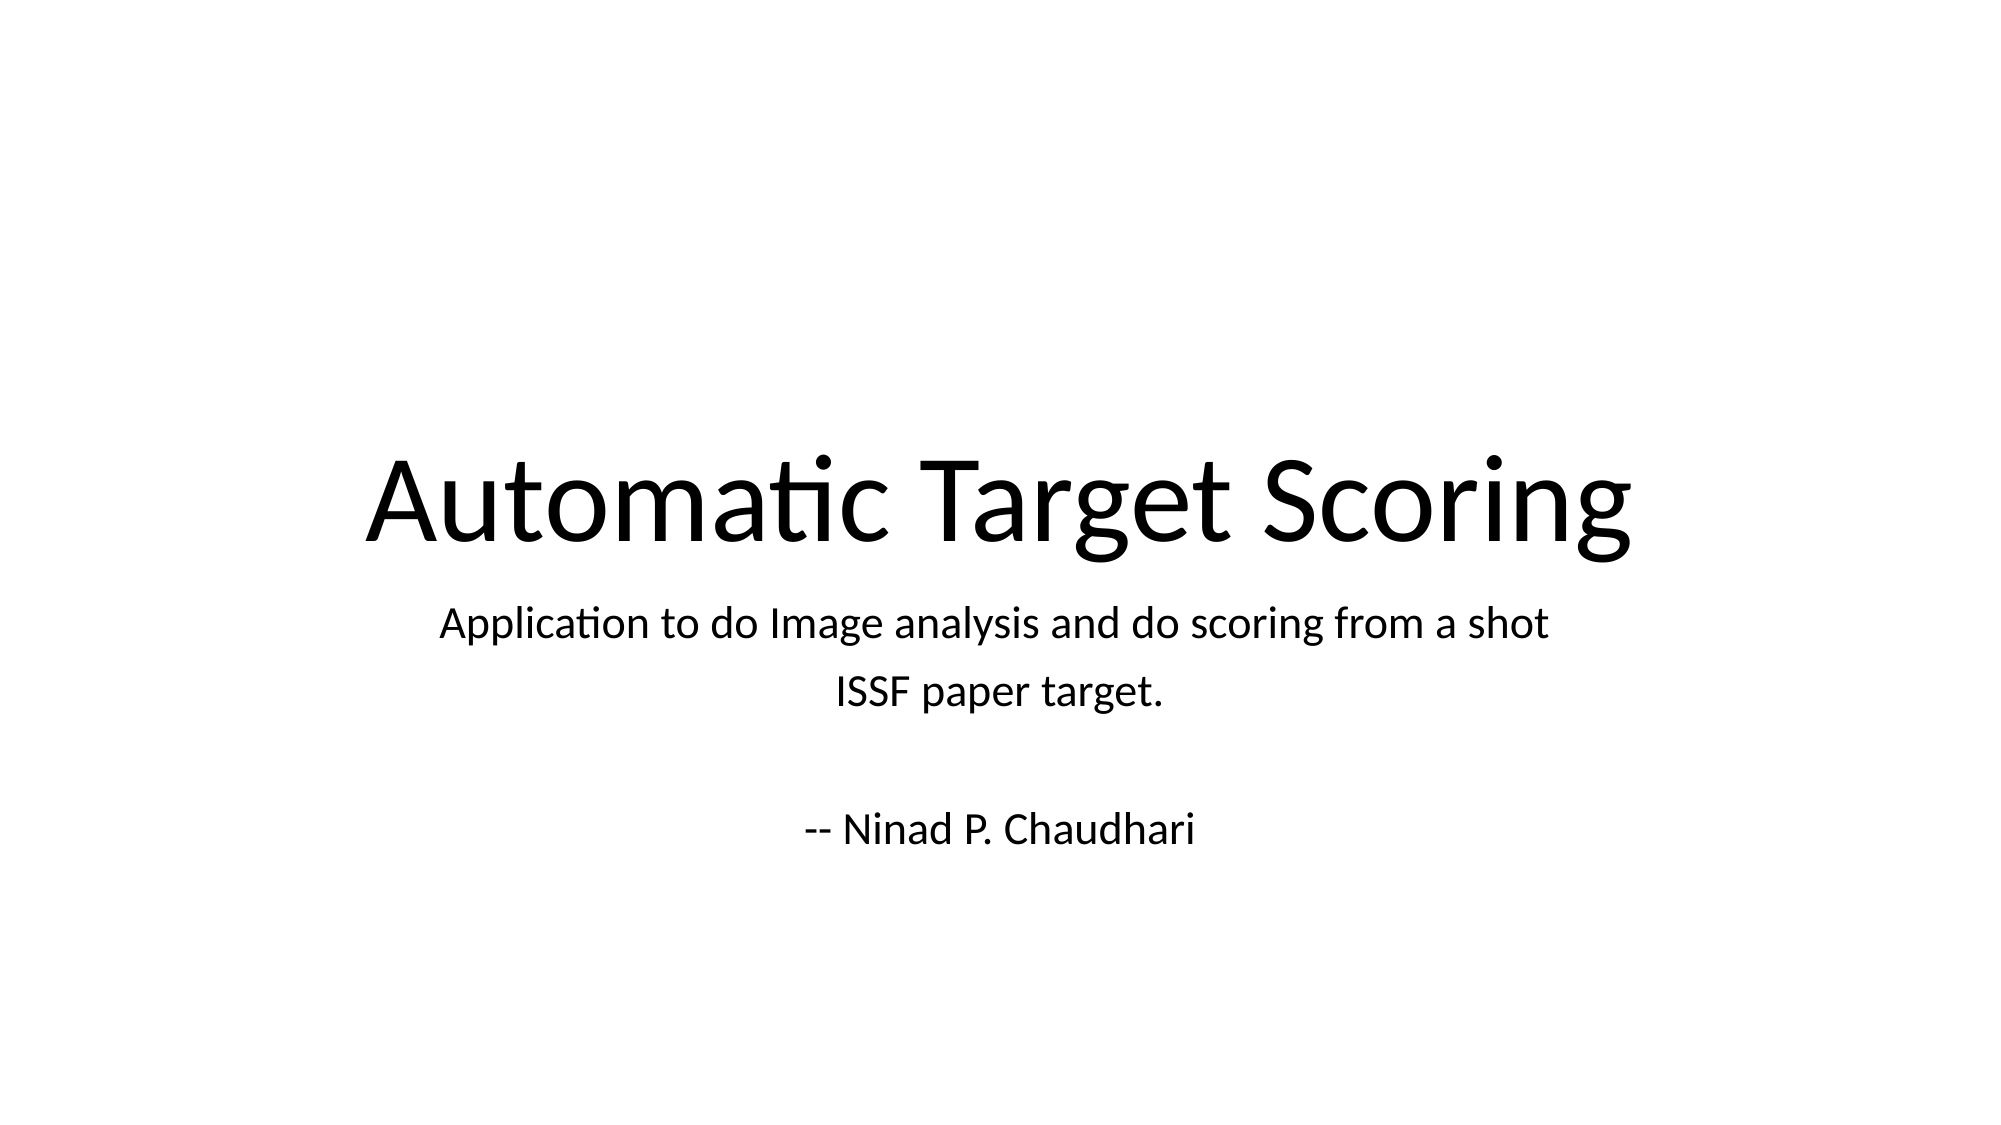

# Automatic Target Scoring
Application to do Image analysis and do scoring from a shot
ISSF paper target.

-- Ninad P. Chaudhari